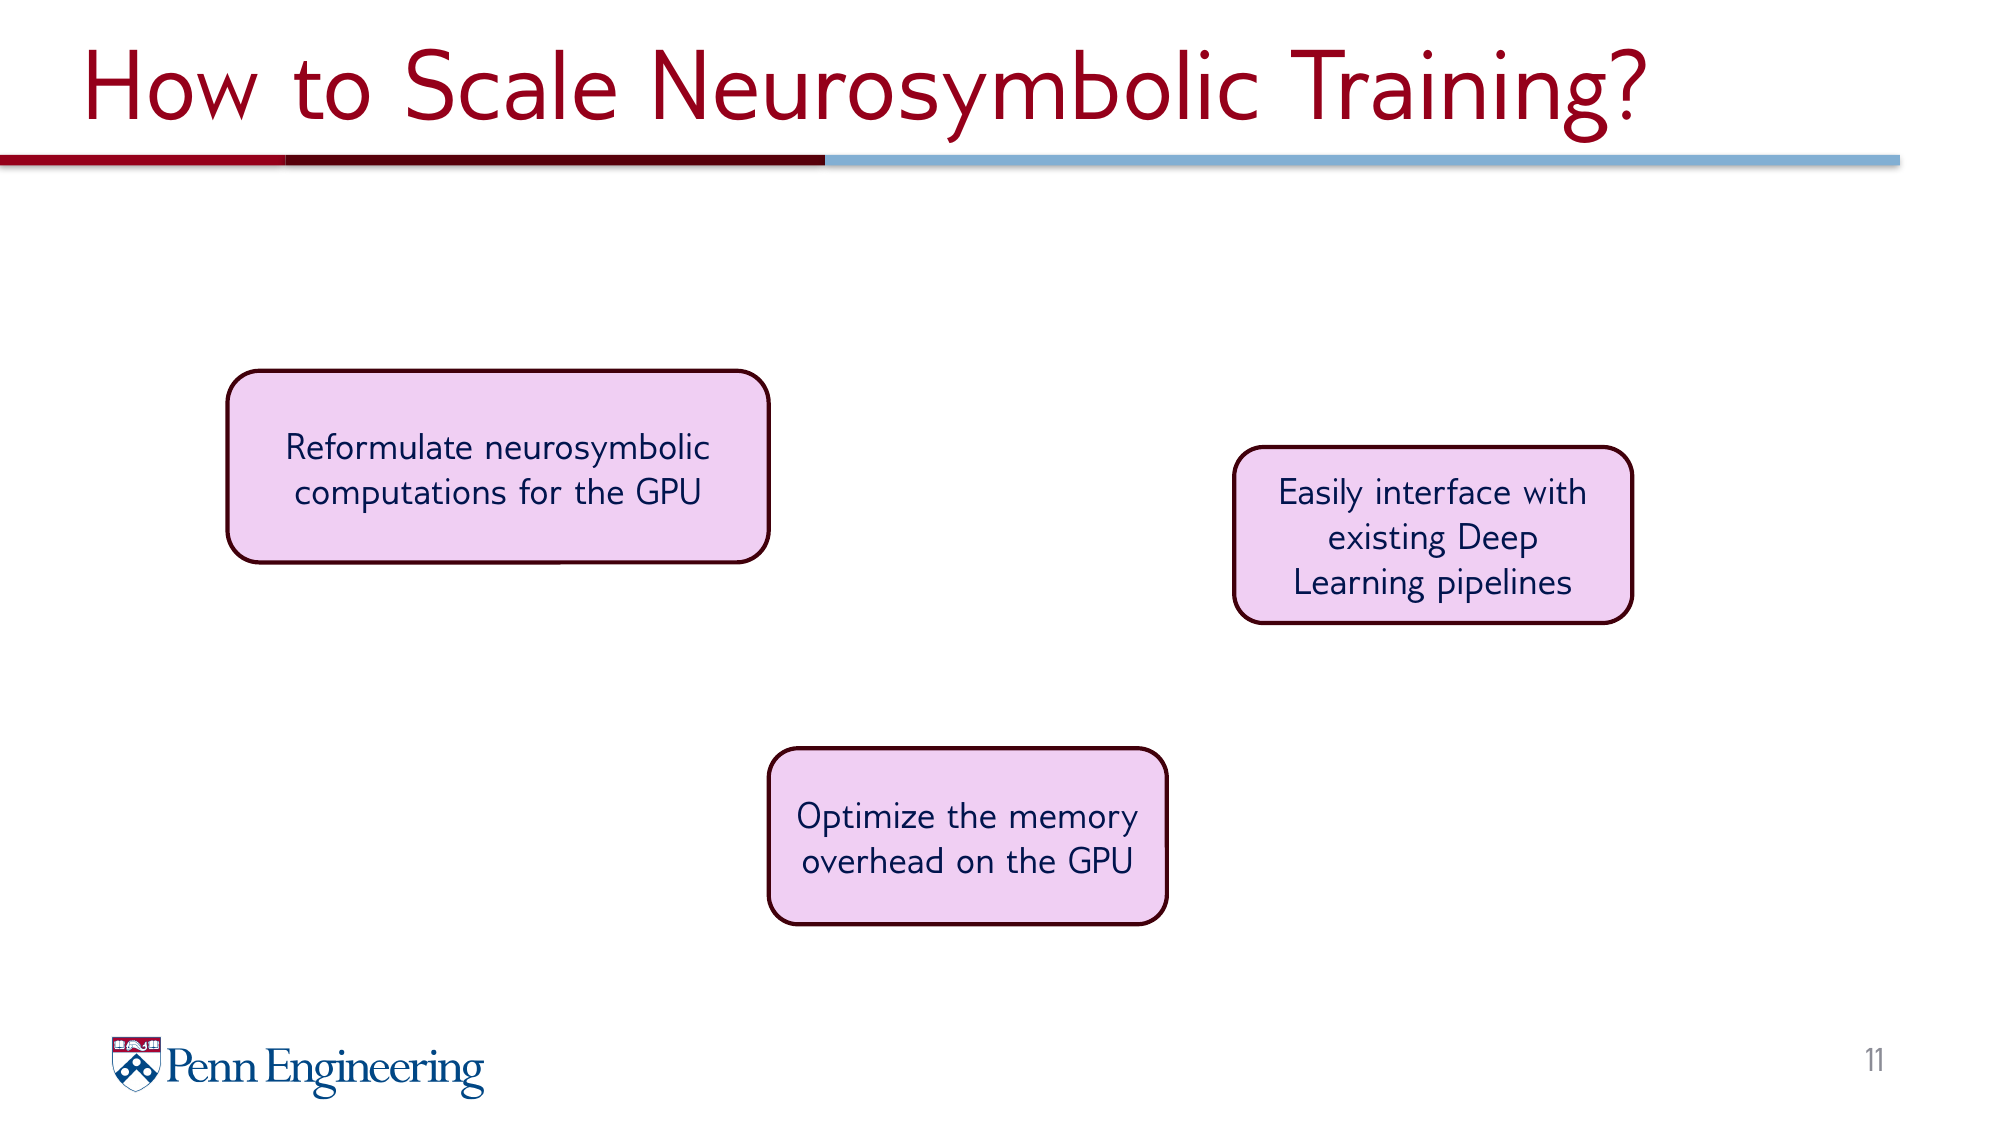

# How to Scale Neurosymbolic Training?
Reformulate neurosymbolic computations for the GPU
Easily interface with existing Deep Learning pipelines
Optimize the memory overhead on the GPU
11